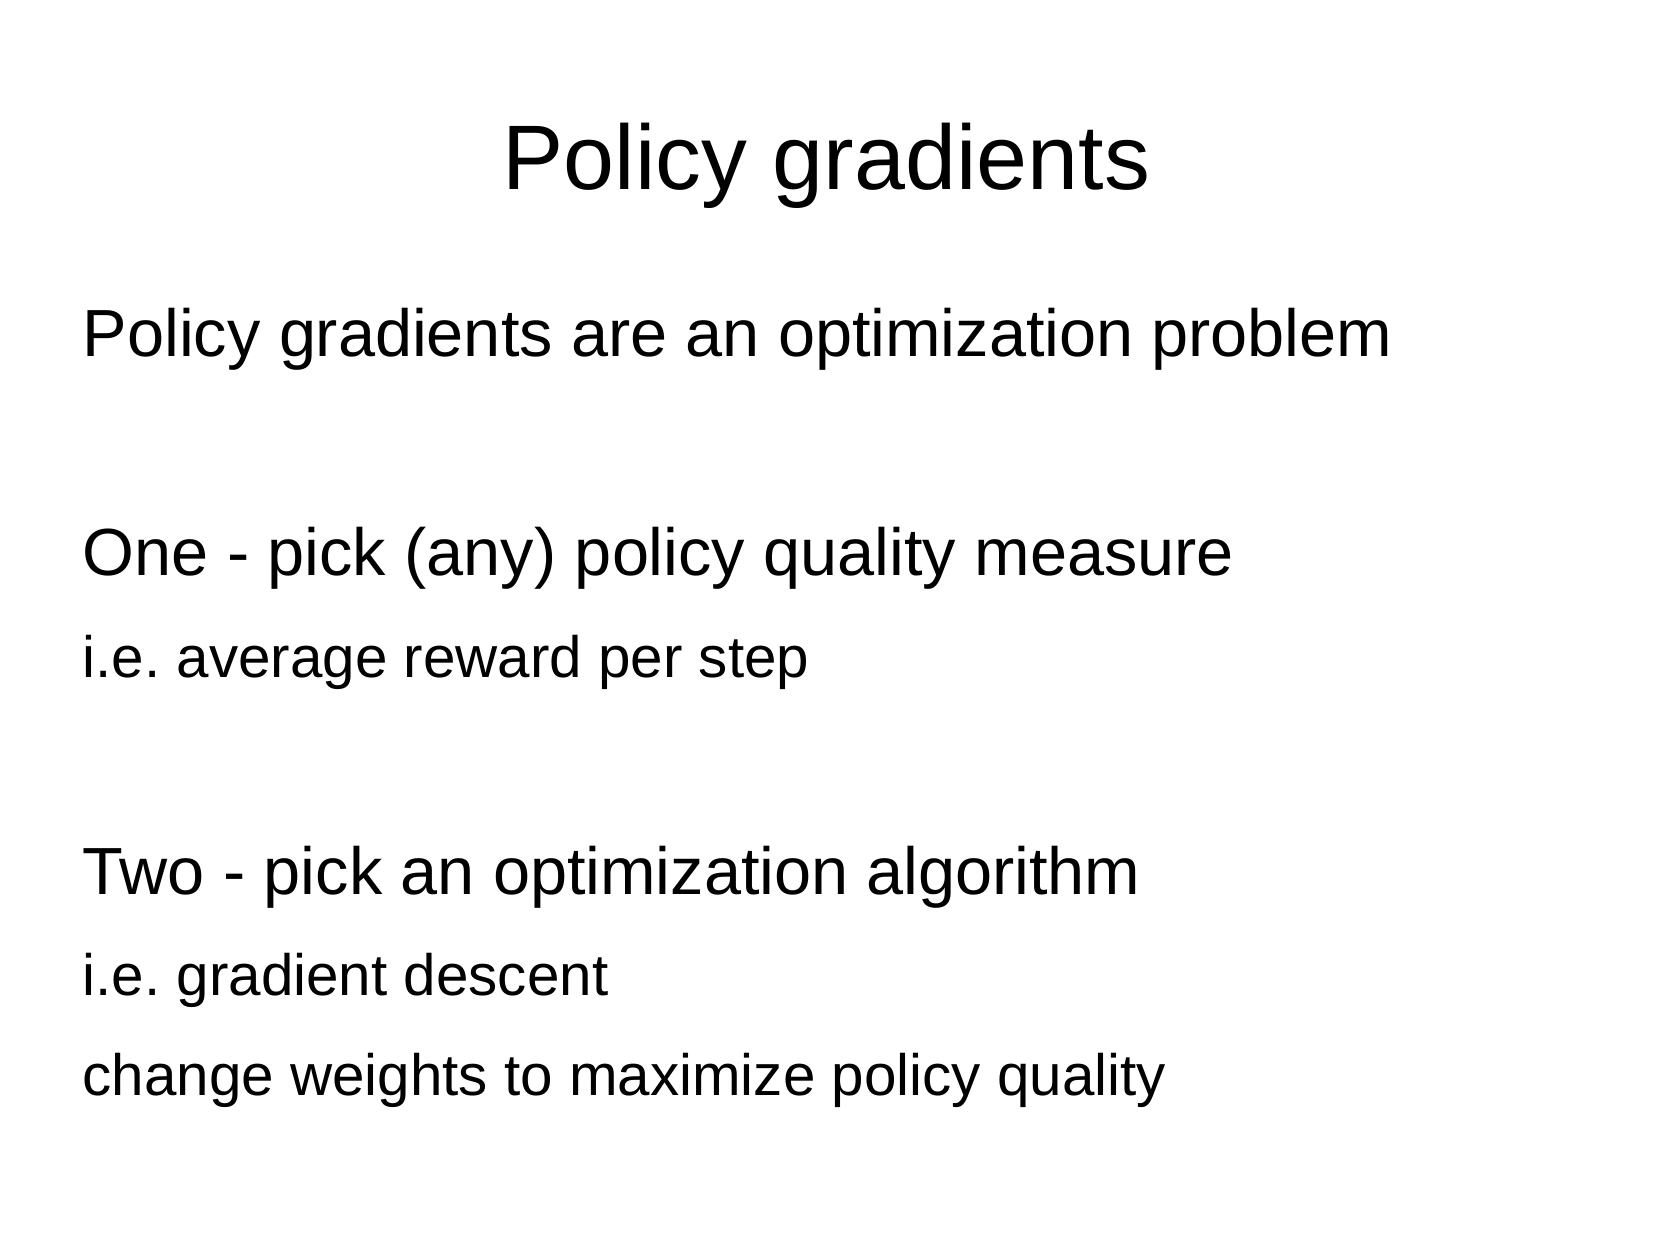

Policy gradients
Policy gradients are an optimization problem

One - pick (any) policy quality measure
i.e. average reward per step

Two - pick an optimization algorithm
i.e. gradient descent
change weights to maximize policy quality